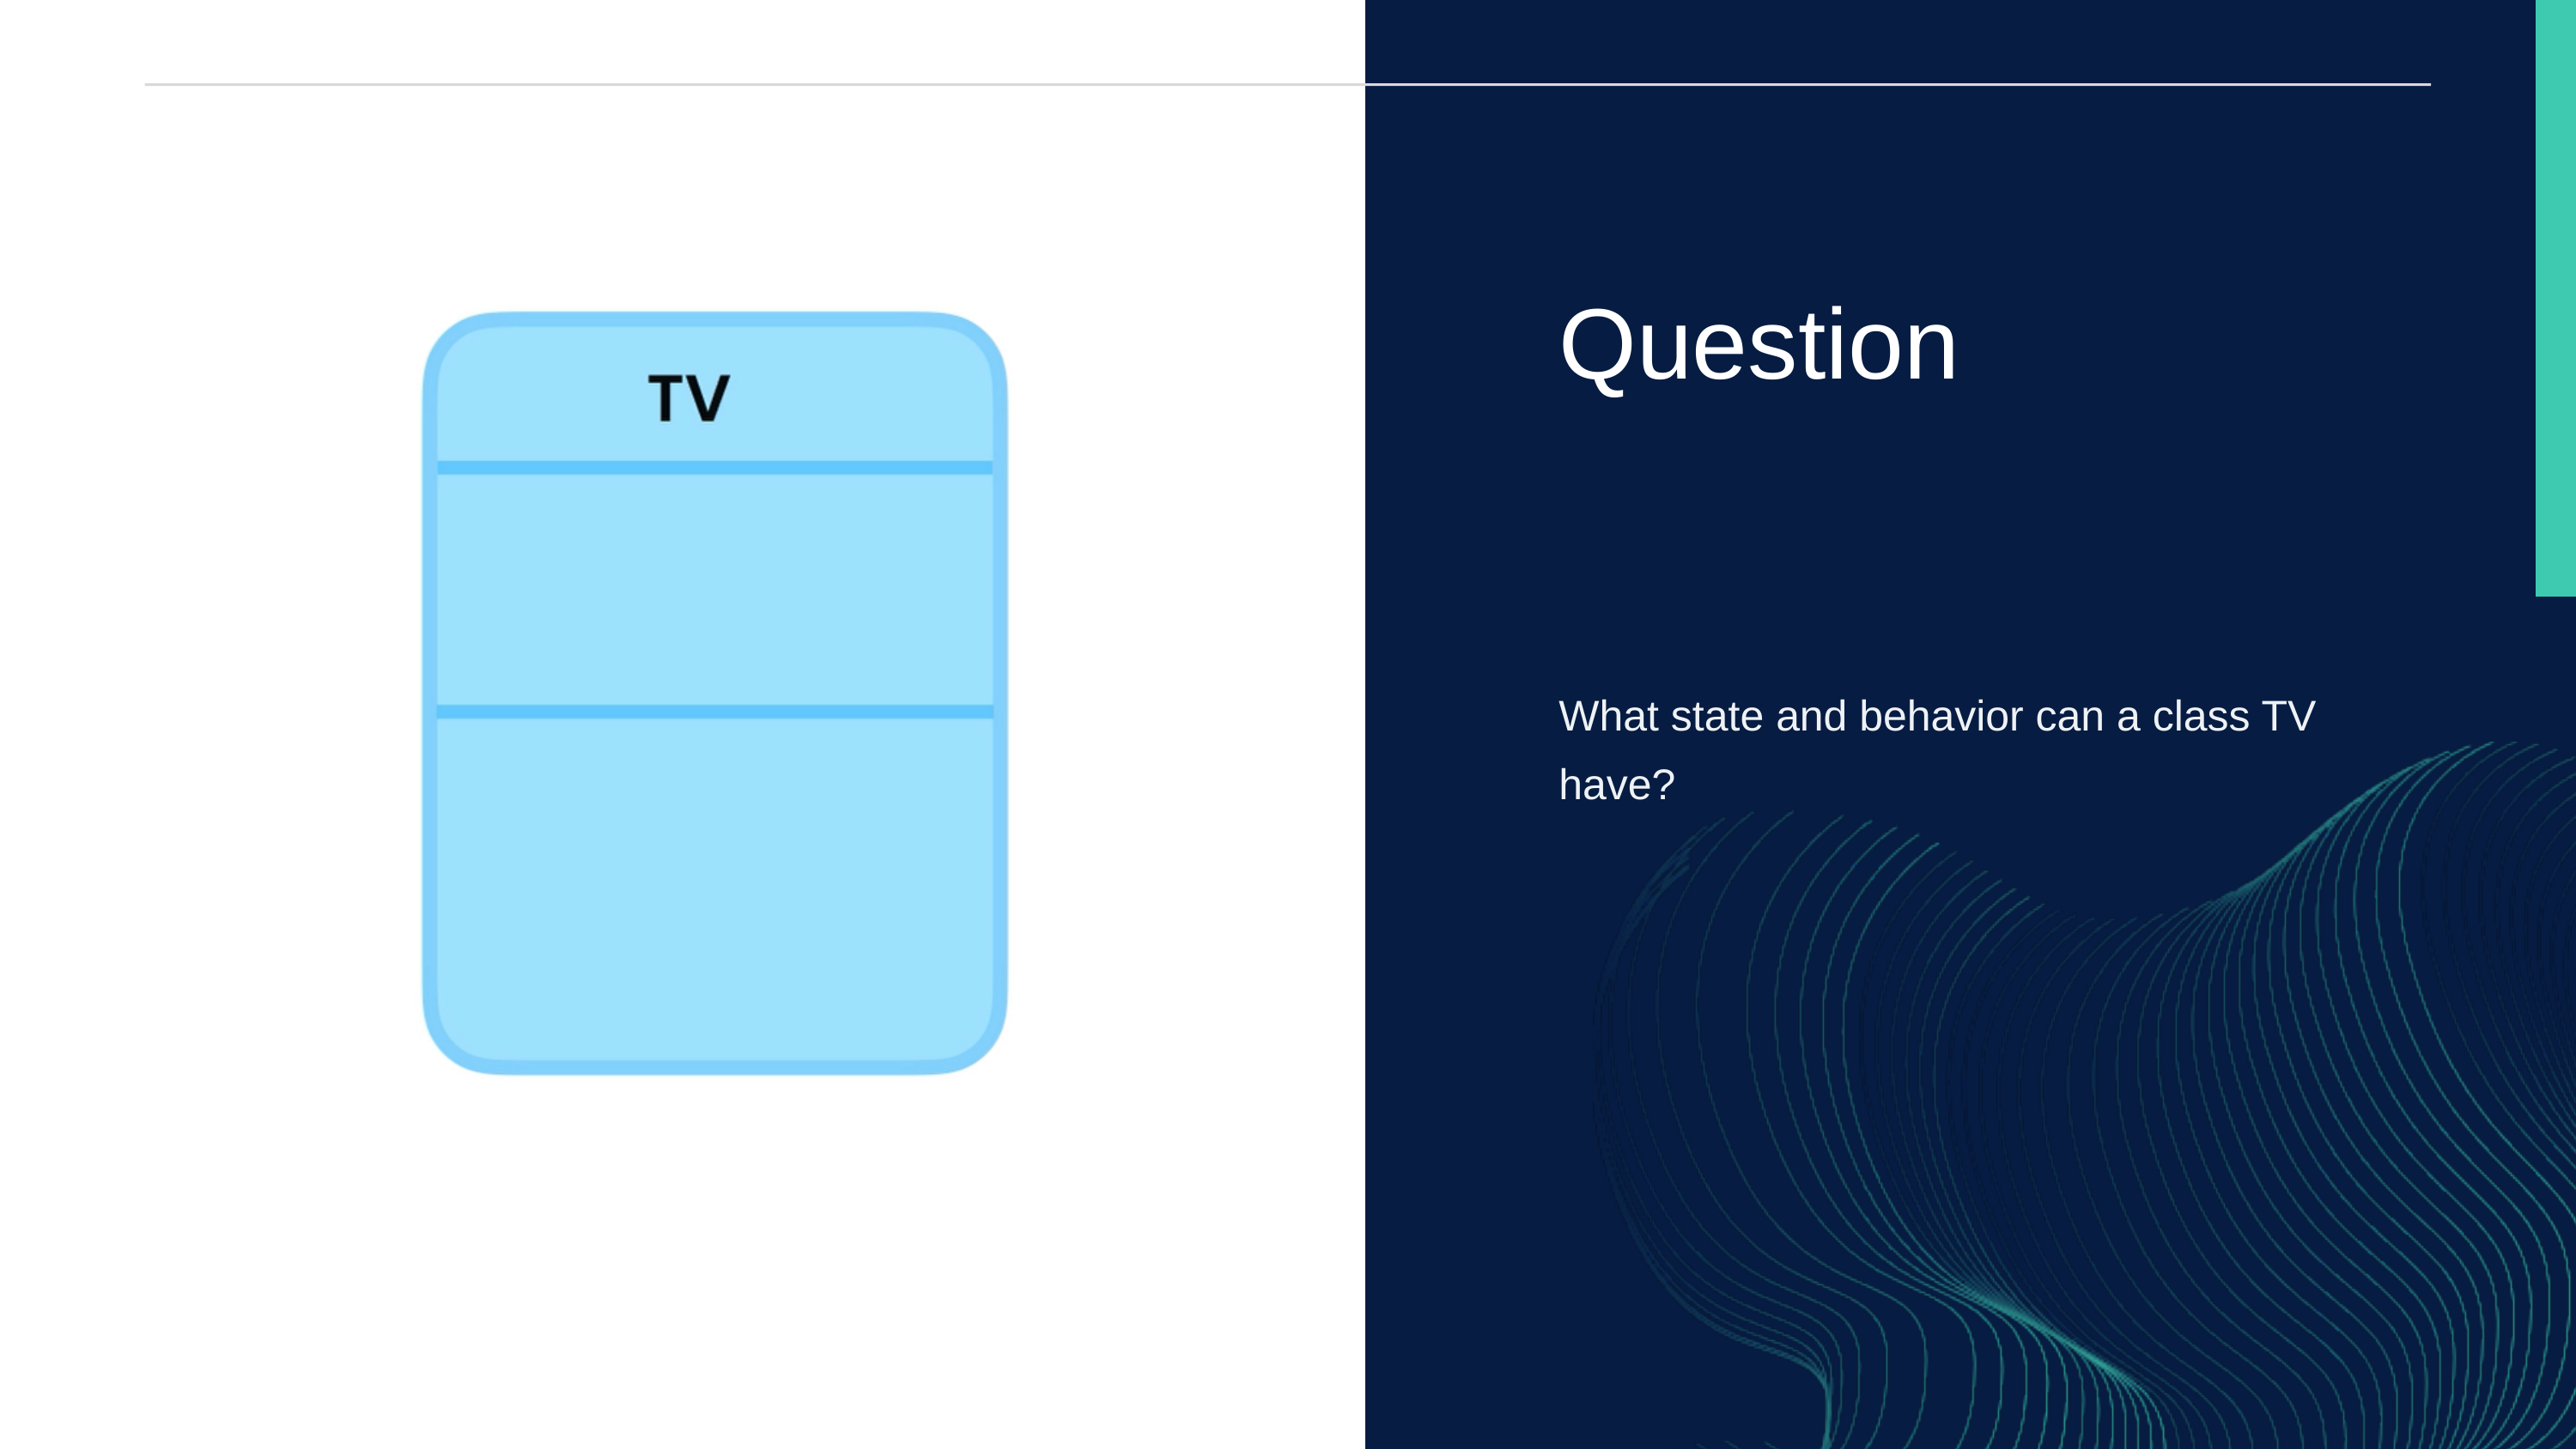

Question
What state and behavior can a class TV have?